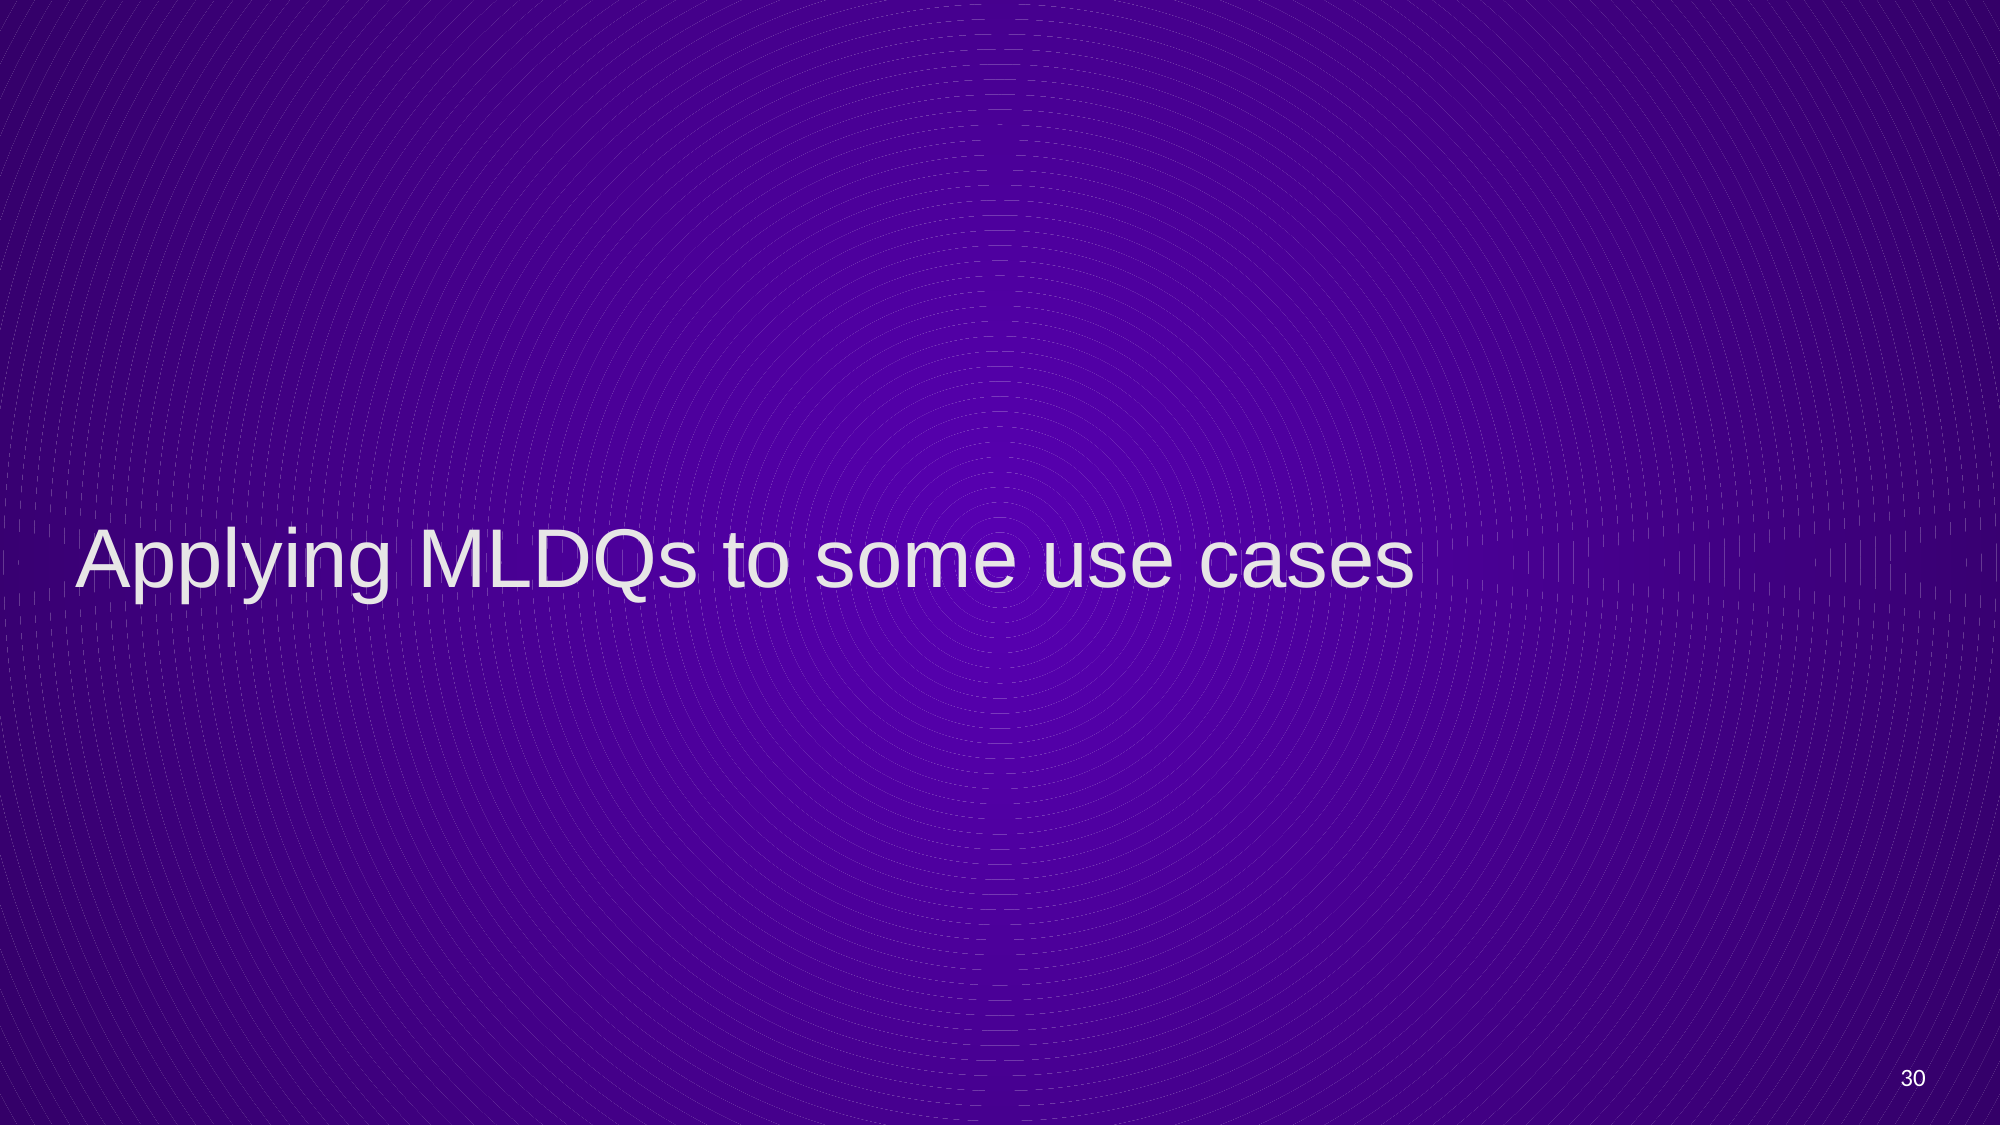

Applying MLDQs to some use cases

30